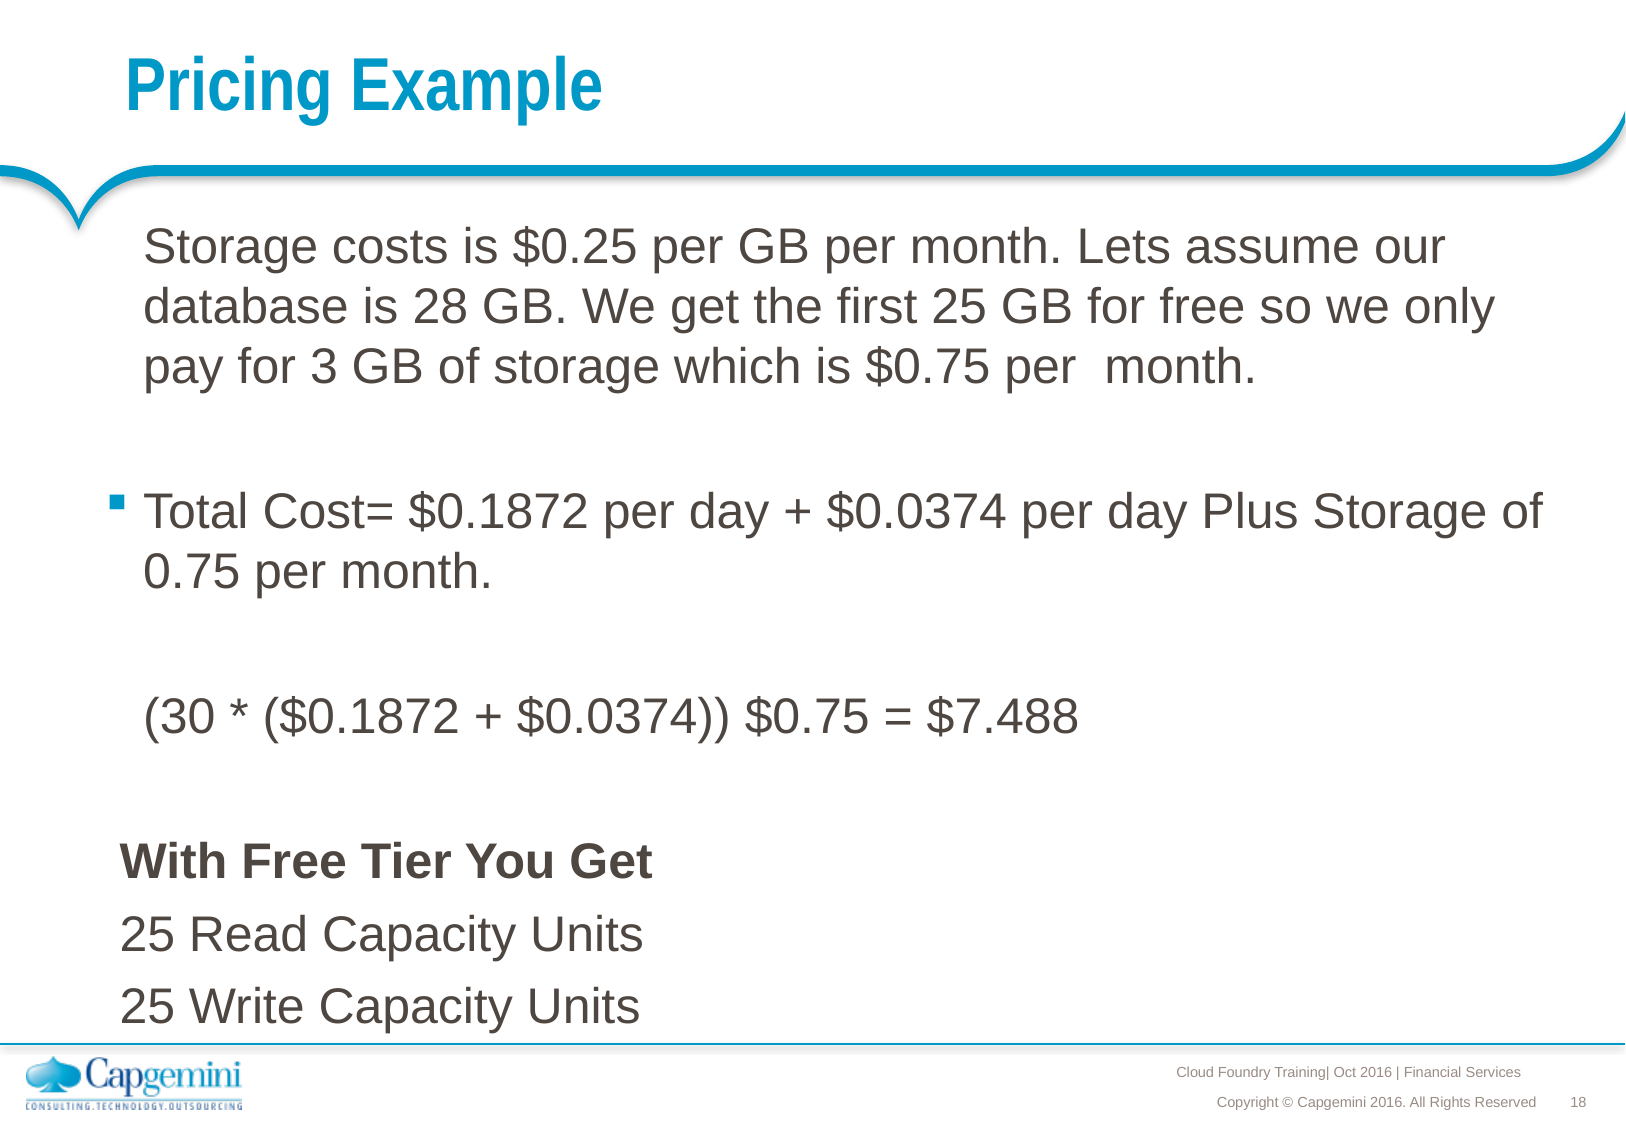

# Pricing Example
	Storage costs is $0.25 per GB per month. Lets assume our database is 28 GB. We get the first 25 GB for free so we only pay for 3 GB of storage which is $0.75 per  month.

Total Cost= $0.1872 per day + $0.0374 per day Plus Storage of 0.75 per month.

	(30 * ($0.1872 + $0.0374)) $0.75 = $7.488

 With Free Tier You Get
 25 Read Capacity Units
 25 Write Capacity Units